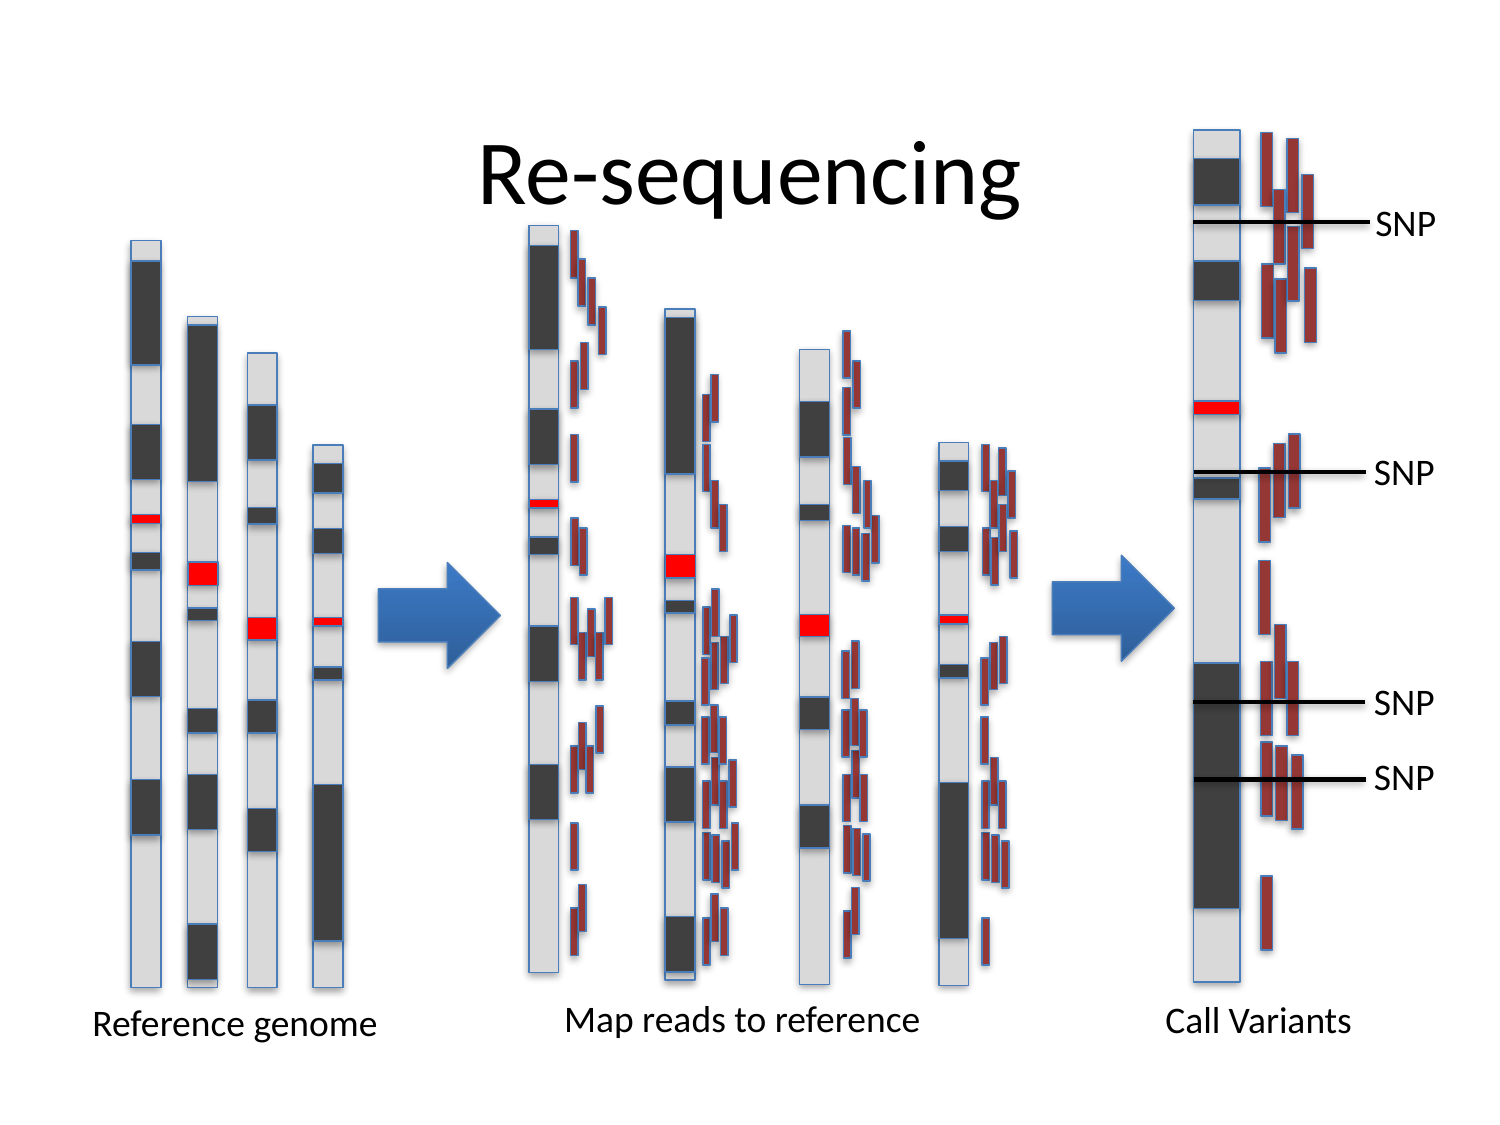

# Re-sequencing

SNP

SNP

SNP

SNP

Map reads to reference
Call Variants
Reference genome